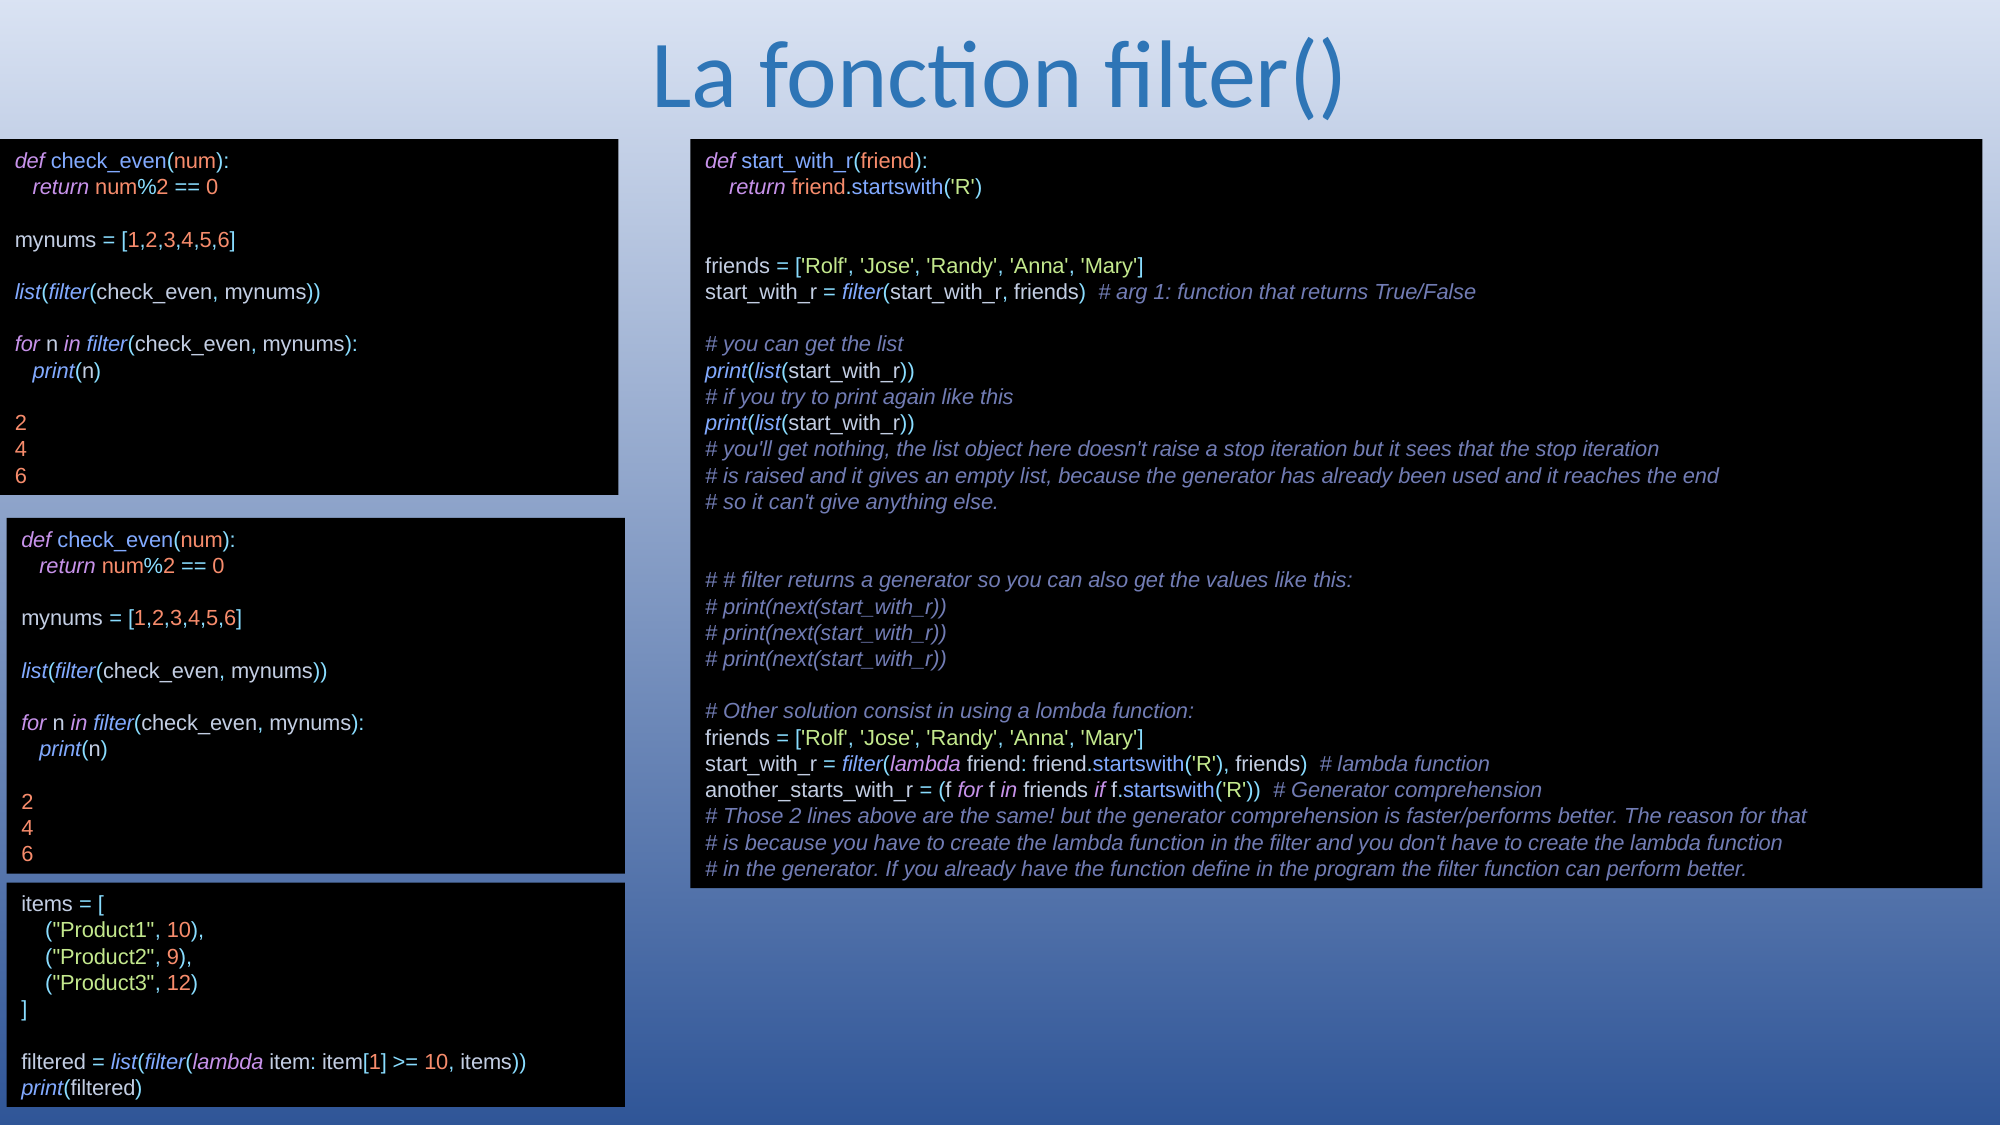

# La fonction filter()
def check_even(num):
   return num%2 == 0
mynums = [1,2,3,4,5,6]
list(filter(check_even, mynums))
for n in filter(check_even, mynums):
   print(n)
2
4
6
def start_with_r(friend):
    return friend.startswith('R')
friends = ['Rolf', 'Jose', 'Randy', 'Anna', 'Mary']
start_with_r = filter(start_with_r, friends)  # arg 1: function that returns True/False
# you can get the list
print(list(start_with_r))
# if you try to print again like this
print(list(start_with_r))
# you'll get nothing, the list object here doesn't raise a stop iteration but it sees that the stop iteration
# is raised and it gives an empty list, because the generator has already been used and it reaches the end
# so it can't give anything else.
# # filter returns a generator so you can also get the values like this:
# print(next(start_with_r))
# print(next(start_with_r))
# print(next(start_with_r))
# Other solution consist in using a lombda function:
friends = ['Rolf', 'Jose', 'Randy', 'Anna', 'Mary']
start_with_r = filter(lambda friend: friend.startswith('R'), friends)  # lambda function
another_starts_with_r = (f for f in friends if f.startswith('R'))  # Generator comprehension
# Those 2 lines above are the same! but the generator comprehension is faster/performs better. The reason for that
# is because you have to create the lambda function in the filter and you don't have to create the lambda function
# in the generator. If you already have the function define in the program the filter function can perform better.
def check_even(num):
   return num%2 == 0
mynums = [1,2,3,4,5,6]
list(filter(check_even, mynums))
for n in filter(check_even, mynums):
   print(n)
2
4
6
items = [
    ("Product1", 10),
    ("Product2", 9),
    ("Product3", 12)
]
filtered = list(filter(lambda item: item[1] >= 10, items))
print(filtered)

143